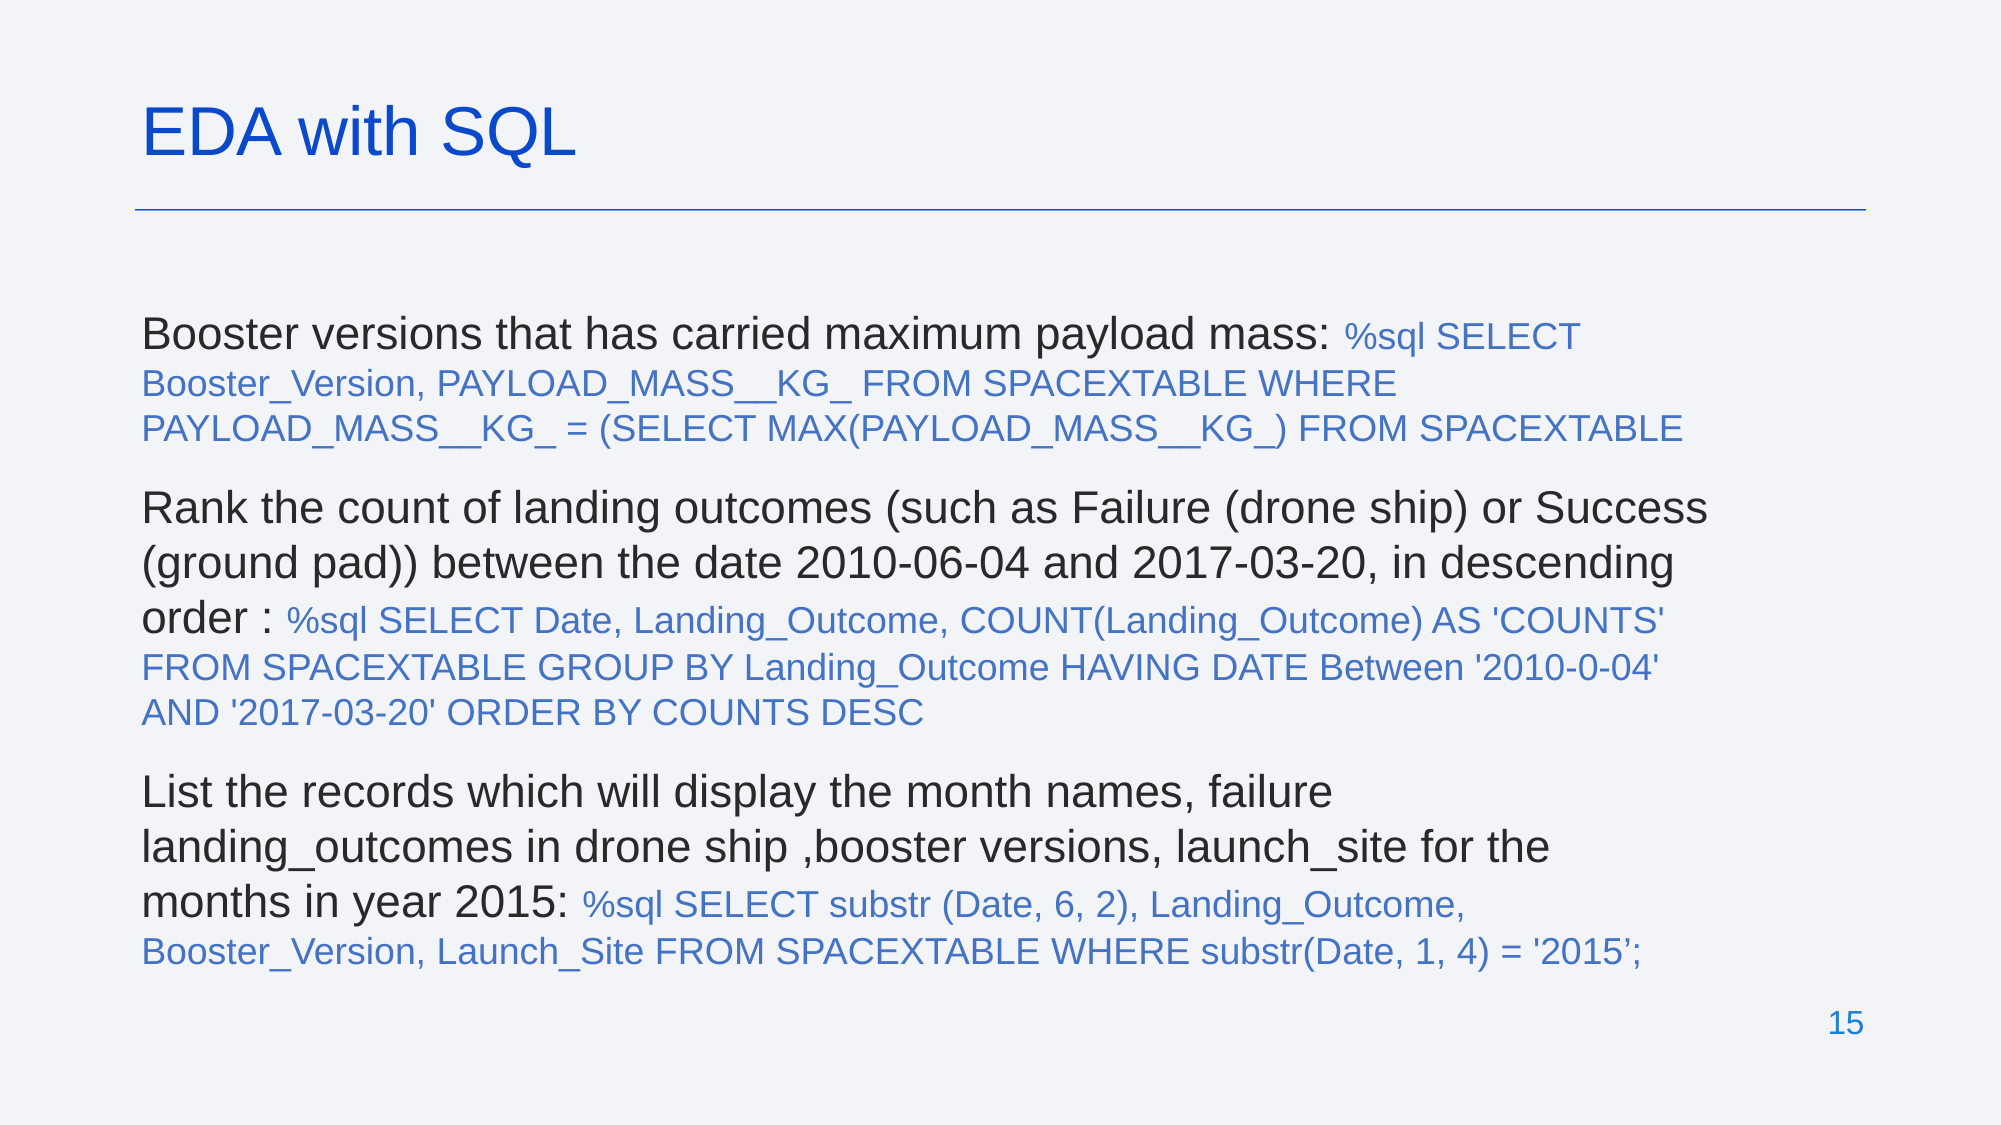

EDA with SQL
Booster versions that has carried maximum payload mass: %sql SELECT Booster_Version, PAYLOAD_MASS__KG_ FROM SPACEXTABLE WHERE PAYLOAD_MASS__KG_ = (SELECT MAX(PAYLOAD_MASS__KG_) FROM SPACEXTABLE
Rank the count of landing outcomes (such as Failure (drone ship) or Success (ground pad)) between the date 2010-06-04 and 2017-03-20, in descending order : %sql SELECT Date, Landing_Outcome, COUNT(Landing_Outcome) AS 'COUNTS' FROM SPACEXTABLE GROUP BY Landing_Outcome HAVING DATE Between '2010-0-04' AND '2017-03-20' ORDER BY COUNTS DESC
List the records which will display the month names, failure landing_outcomes in drone ship ,booster versions, launch_site for the months in year 2015: %sql SELECT substr (Date, 6, 2), Landing_Outcome, Booster_Version, Launch_Site FROM SPACEXTABLE WHERE substr(Date, 1, 4) = '2015’;
15